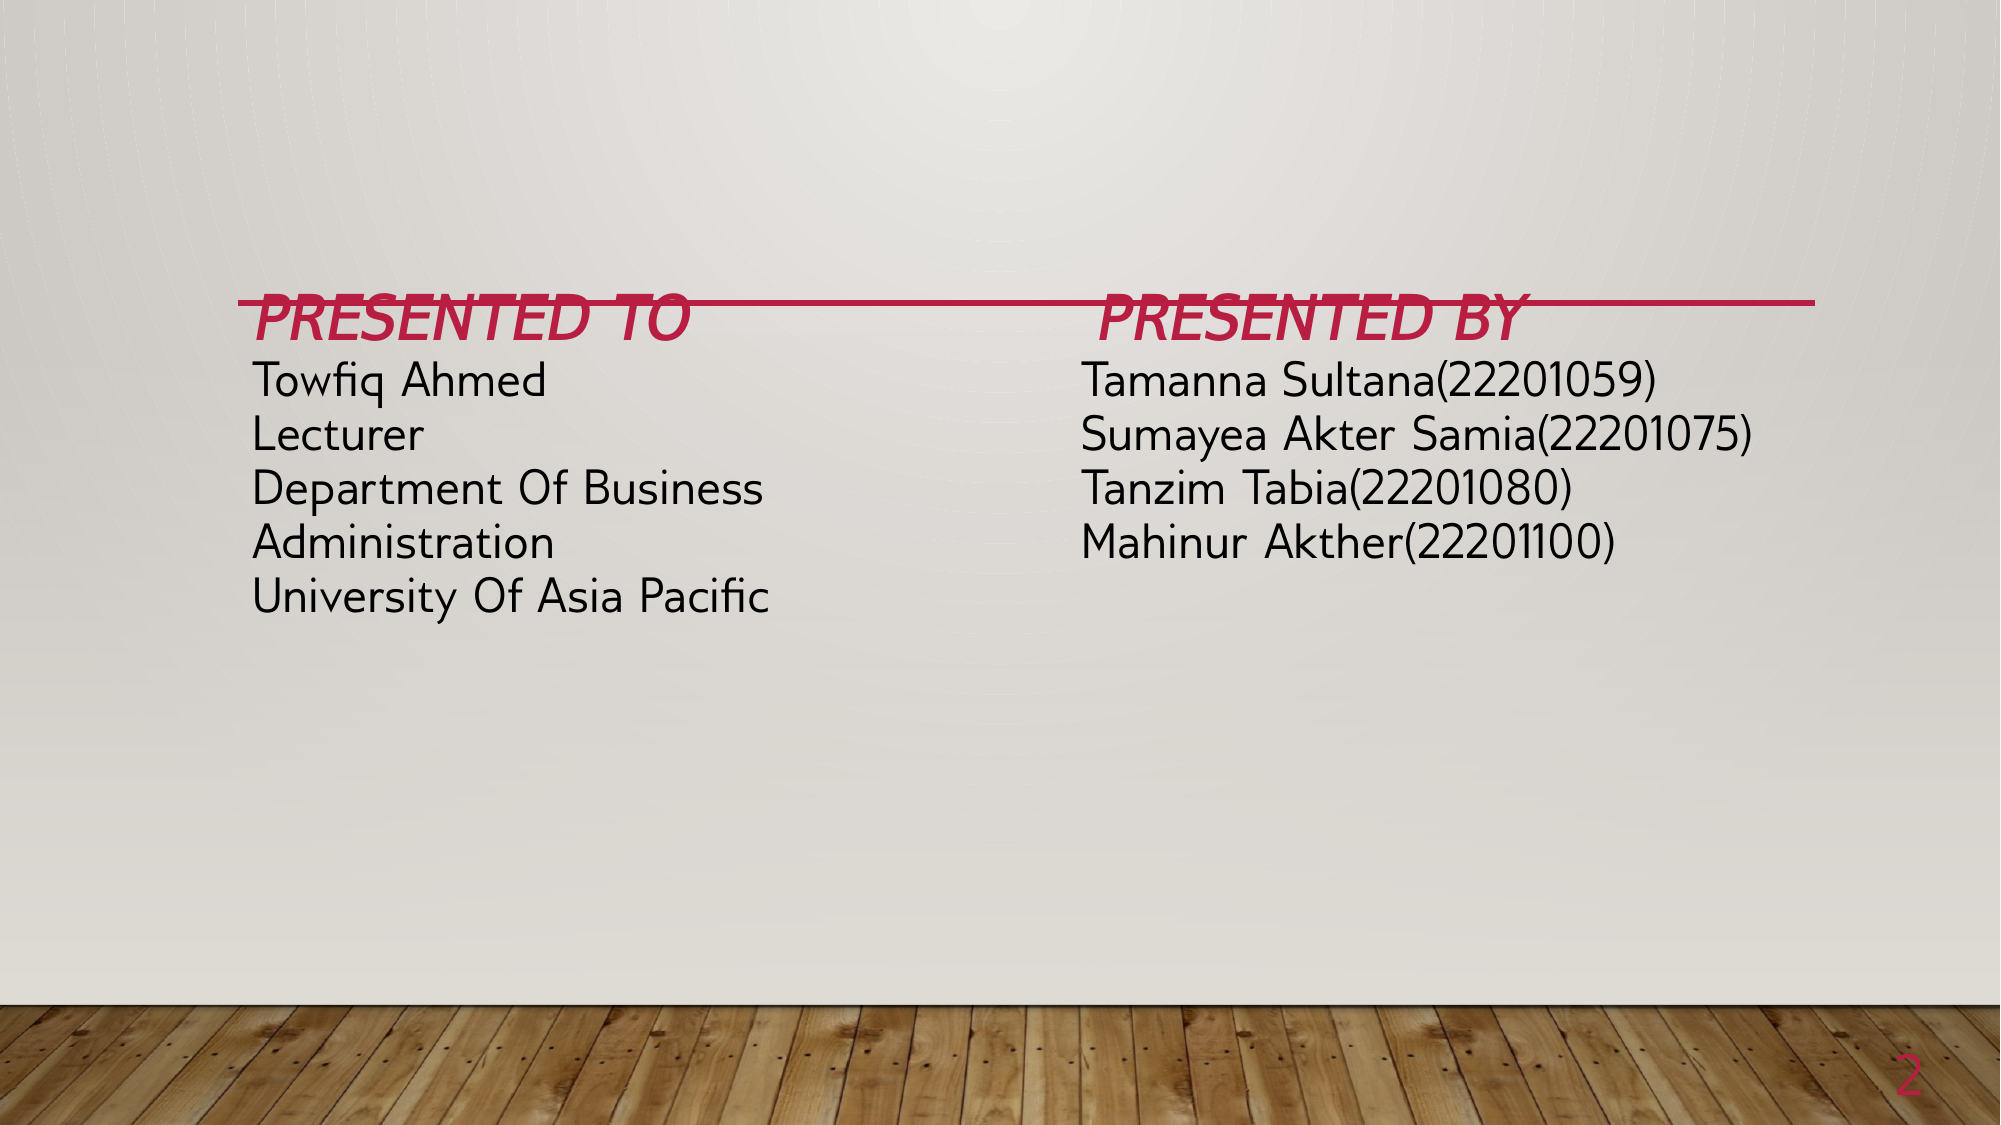

Presented By

Presented To

Towfiq Ahmed
Lecturer
Department Of Business Administration
University Of Asia Pacific

Tamanna Sultana(22201059)
Sumayea Akter Samia(22201075)
Tanzim Tabia(22201080)
Mahinur Akther(22201100)

2